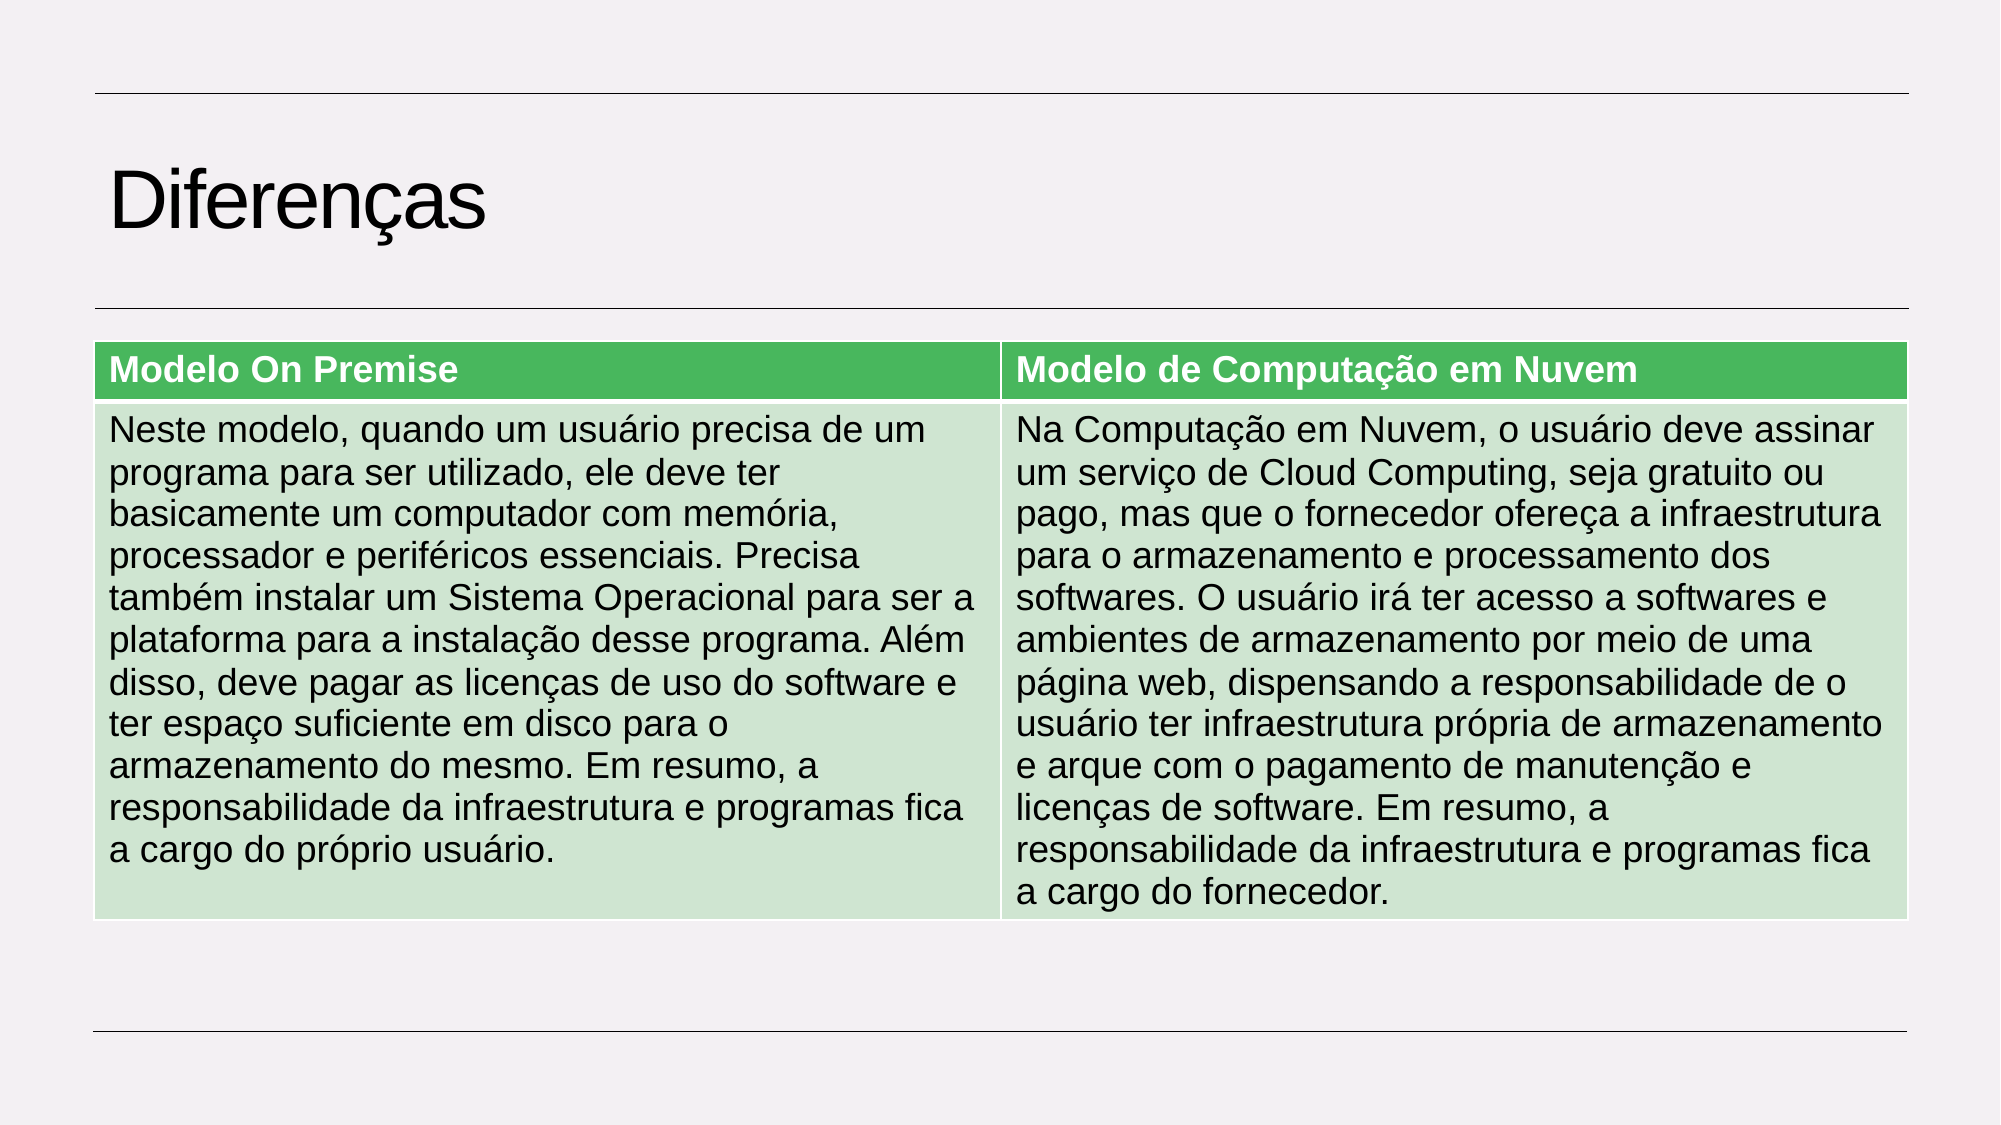

# Diferenças
| Modelo On Premise | Modelo de Computação em Nuvem |
| --- | --- |
| Neste modelo, quando um usuário precisa de um programa para ser utilizado, ele deve ter basicamente um computador com memória, processador e periféricos essenciais. Precisa também instalar um Sistema Operacional para ser a plataforma para a instalação desse programa. Além disso, deve pagar as licenças de uso do software e ter espaço suficiente em disco para o armazenamento do mesmo. Em resumo, a responsabilidade da infraestrutura e programas fica a cargo do próprio usuário. | Na Computação em Nuvem, o usuário deve assinar um serviço de Cloud Computing, seja gratuito ou pago, mas que o fornecedor ofereça a infraestrutura para o armazenamento e processamento dos softwares. O usuário irá ter acesso a softwares e ambientes de armazenamento por meio de uma página web, dispensando a responsabilidade de o usuário ter infraestrutura própria de armazenamento e arque com o pagamento de manutenção e licenças de software. Em resumo, a responsabilidade da infraestrutura e programas fica a cargo do fornecedor. |